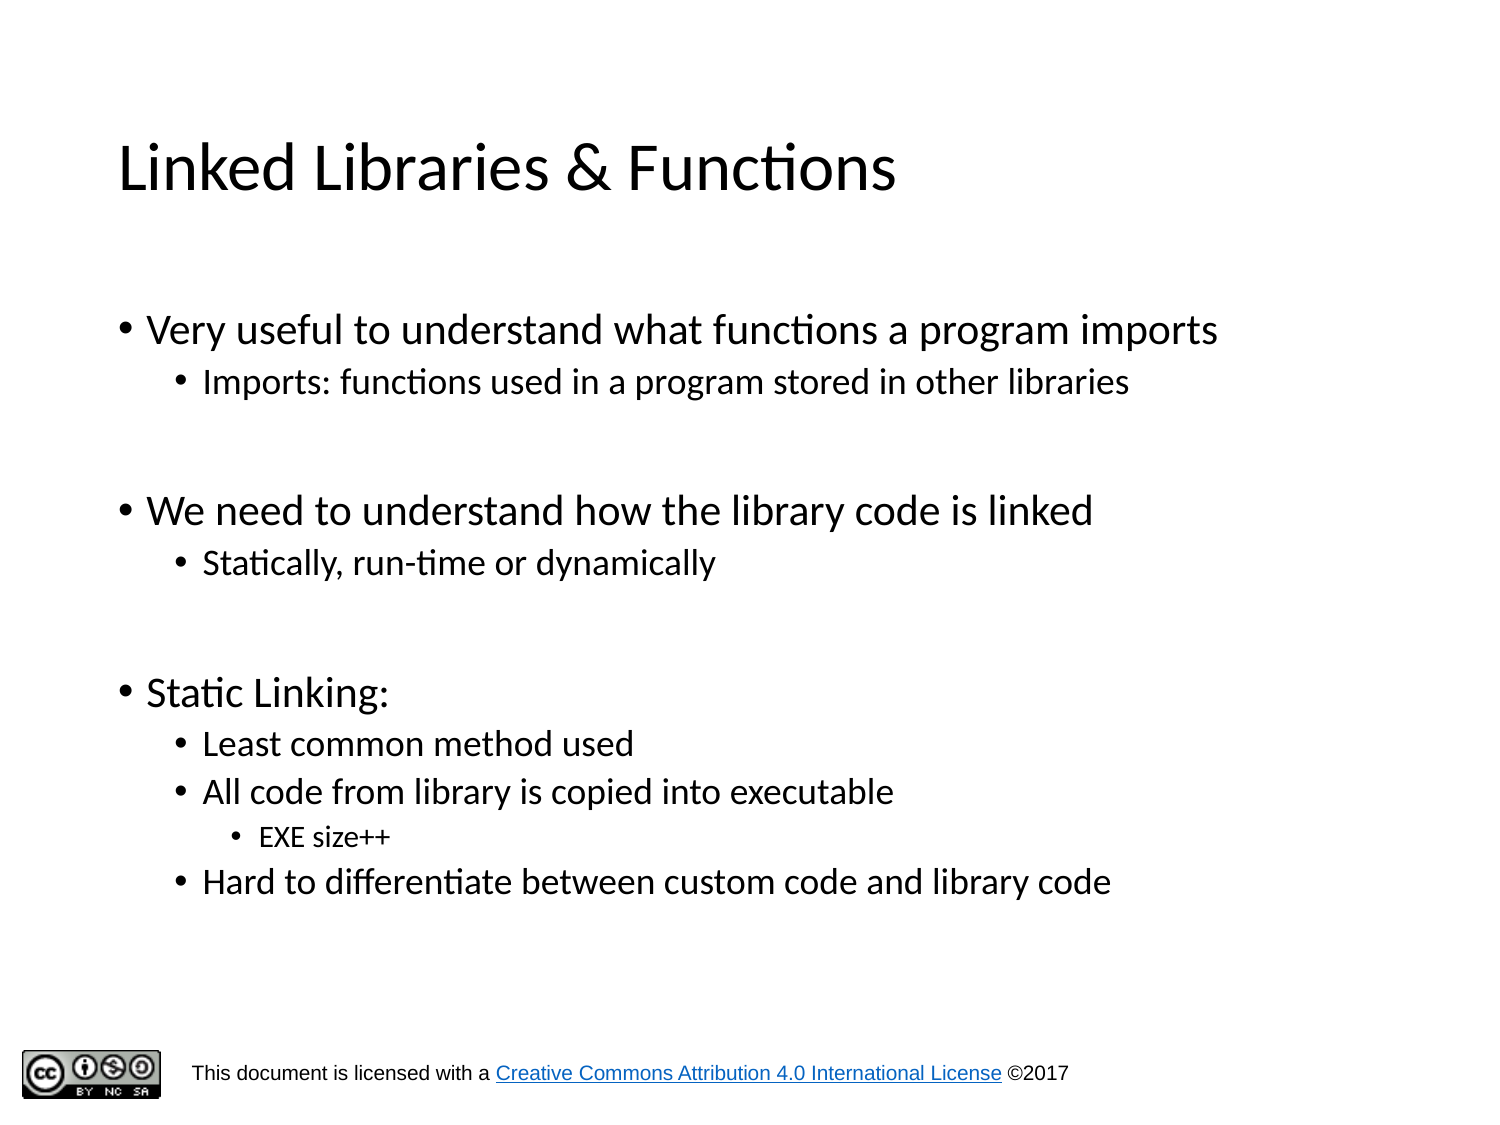

# Linked Libraries & Functions
Very useful to understand what functions a program imports
Imports: functions used in a program stored in other libraries

We need to understand how the library code is linked
Statically, run-time or dynamically

Static Linking:
Least common method used
All code from library is copied into executable
EXE size++
Hard to differentiate between custom code and library code